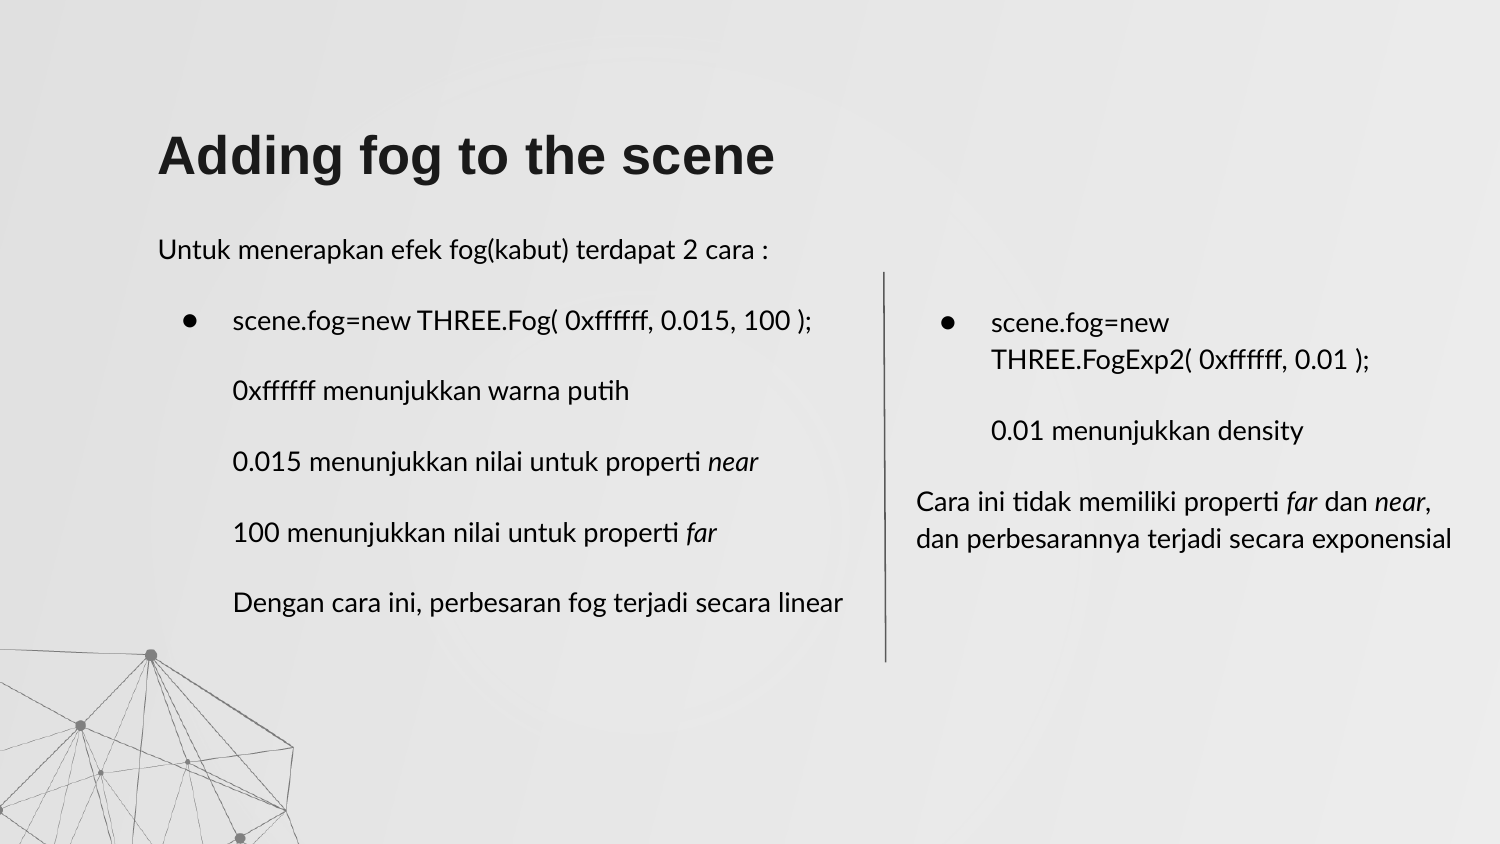

# Adding fog to the scene

Untuk menerapkan efek fog(kabut) terdapat 2 cara :
scene.fog=new THREE.Fog( 0xffffff, 0.015, 100 );
0xffffff menunjukkan warna putih
0.015 menunjukkan nilai untuk properti near
100 menunjukkan nilai untuk properti far
Dengan cara ini, perbesaran fog terjadi secara linear

scene.fog=new THREE.FogExp2( 0xffffff, 0.01 );
0.01 menunjukkan density
Cara ini tidak memiliki properti far dan near, dan perbesarannya terjadi secara exponensial